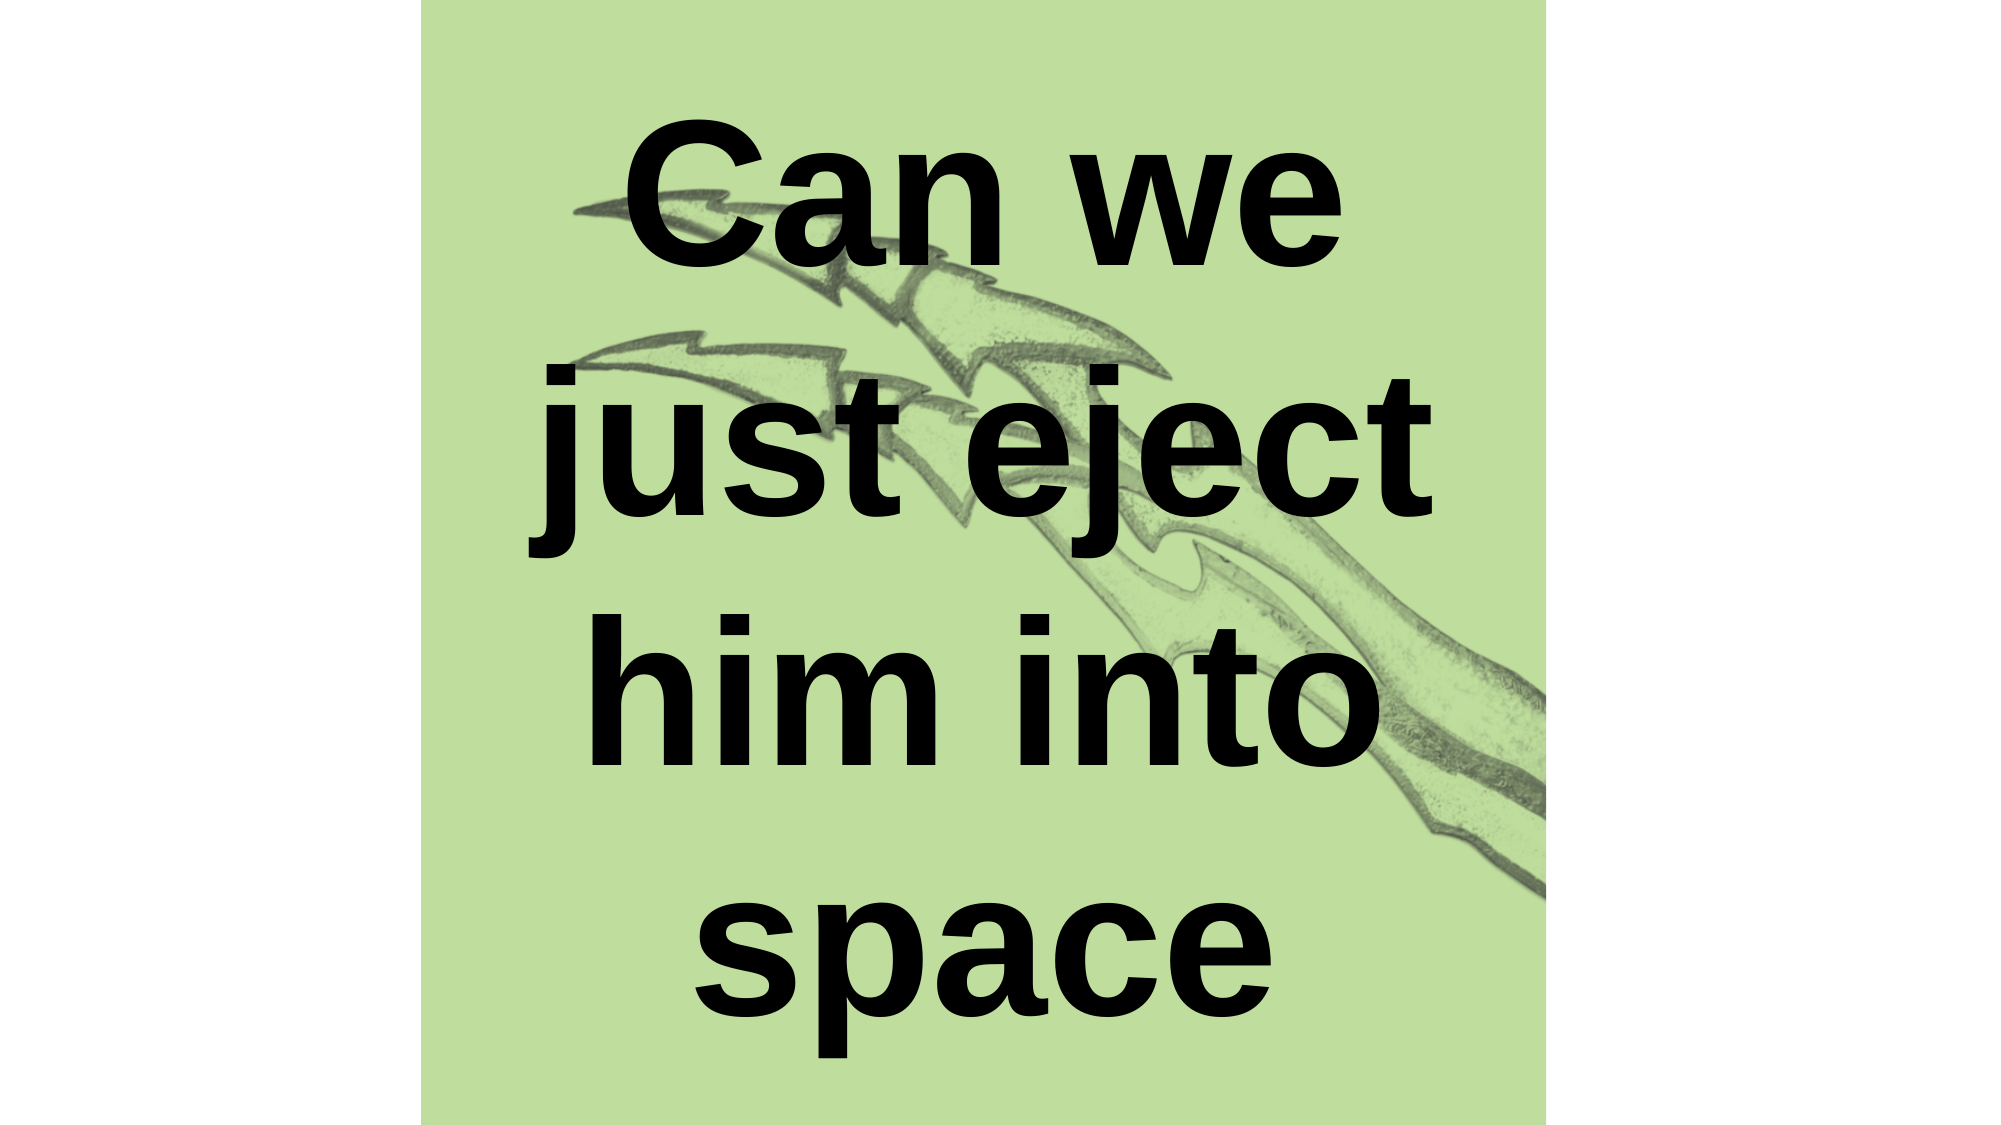

Can we just eject him into space